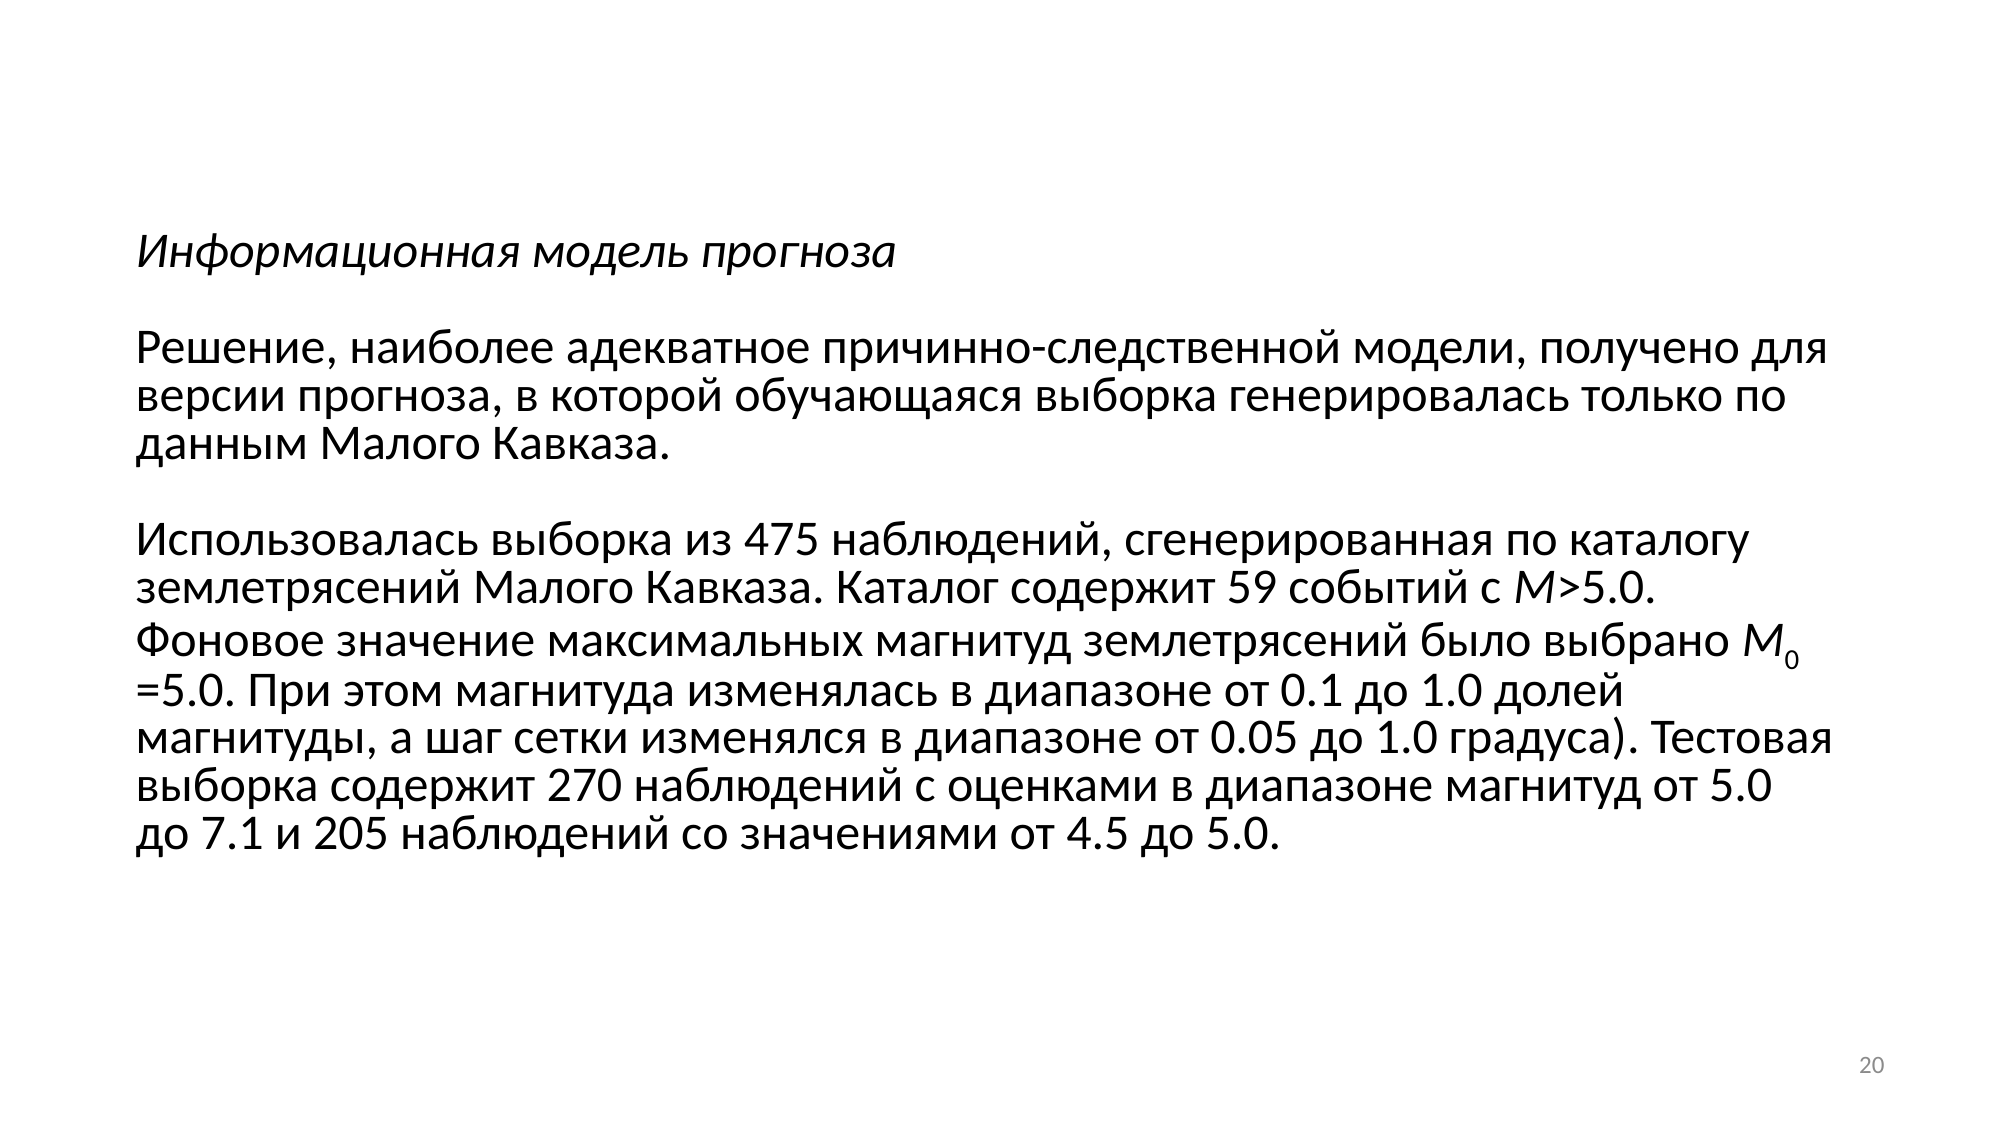

# Информационная модель прогноза Решение, наиболее адекватное причинно-следственной модели, получено для версии прогноза, в которой обучающаяся выборка генерировалась только по данным Малого Кавказа. Использовалась выборка из 475 наблюдений, сгенерированная по каталогу землетрясений Малого Кавказа. Каталог содержит 59 событий с M>5.0. Фоновое значение максимальных магнитуд землетрясений было выбрано М0 =5.0. При этом магнитуда изменялась в диапазоне от 0.1 до 1.0 долей магнитуды, а шаг сетки изменялся в диапазоне от 0.05 до 1.0 градуса). Тестовая выборка содержит 270 наблюдений с оценками в диапазоне магнитуд от 5.0 до 7.1 и 205 наблюдений со значениями от 4.5 до 5.0.

20